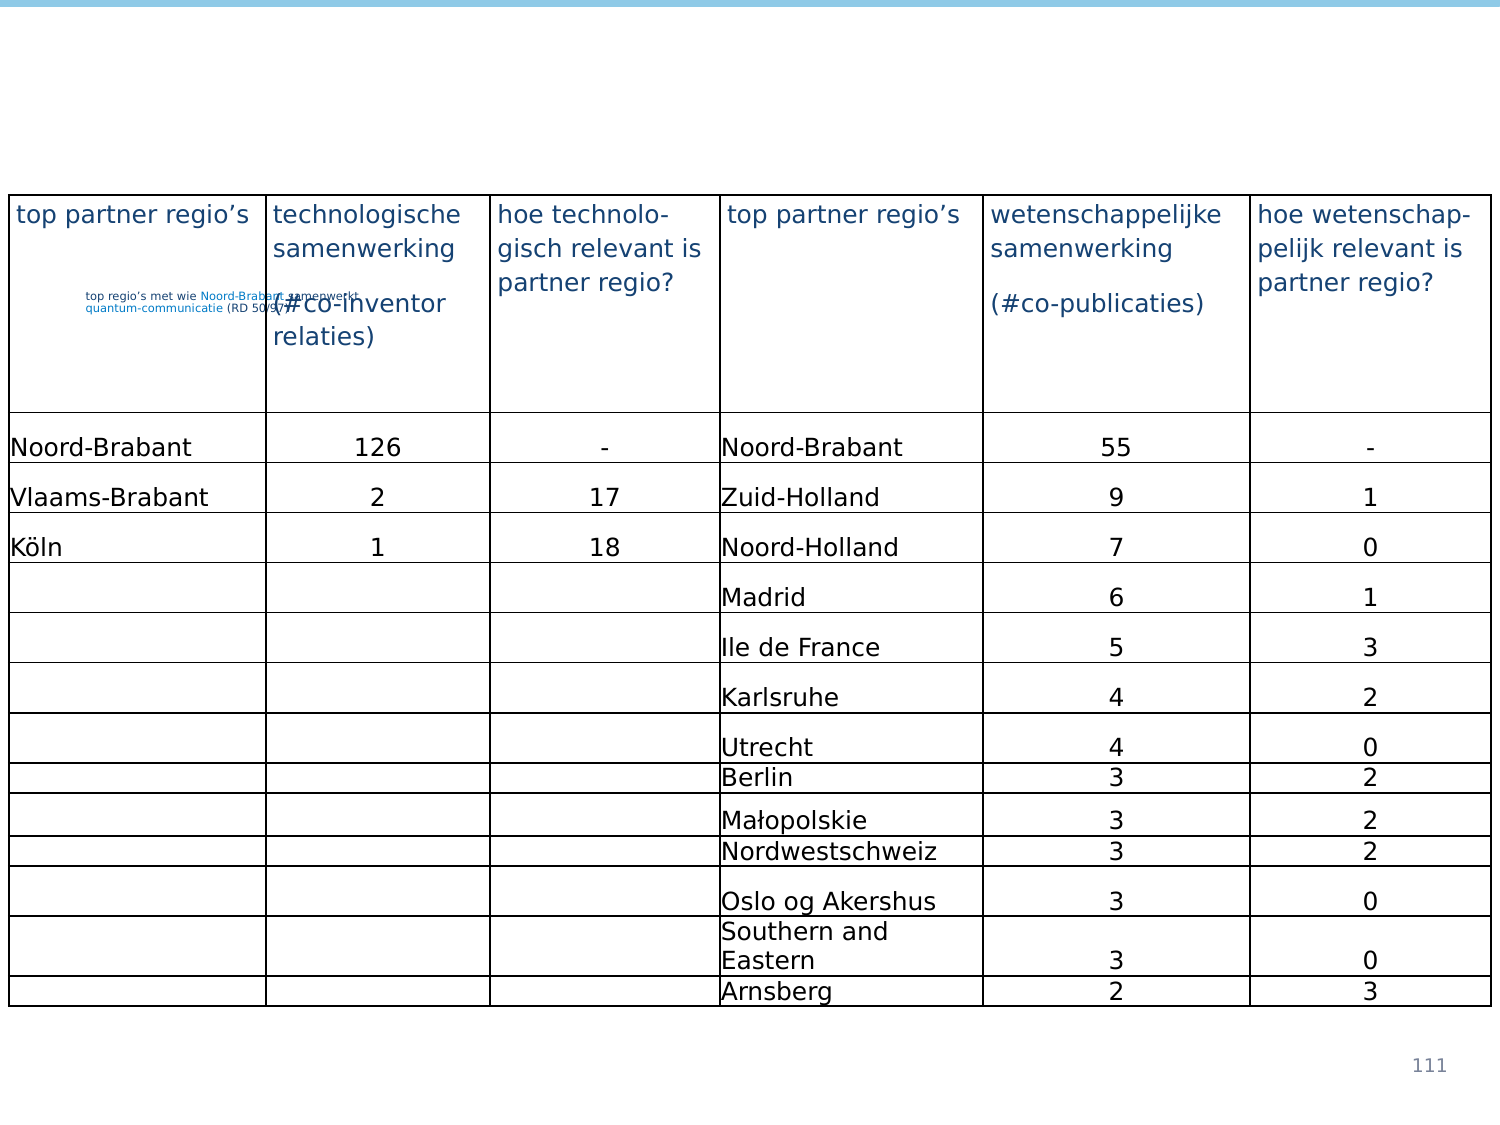

| top partner regio’s | technologische samenwerking (#co-inventor relaties) | hoe technolo-gisch relevant is partner regio? | top partner regio’s | wetenschappelijke samenwerking (#co-publicaties) | hoe wetenschap-pelijk relevant is partner regio? |
| --- | --- | --- | --- | --- | --- |
| Noord-Brabant | 126 | - | Noord-Brabant | 55 | - |
| Vlaams-Brabant | 2 | 17 | Zuid-Holland | 9 | 1 |
| Köln | 1 | 18 | Noord-Holland | 7 | 0 |
|  |  |  | Madrid | 6 | 1 |
|  |  |  | Ile de France | 5 | 3 |
|  |  |  | Karlsruhe | 4 | 2 |
|  |  |  | Utrecht | 4 | 0 |
|  |  |  | Berlin | 3 | 2 |
|  |  |  | Małopolskie | 3 | 2 |
|  |  |  | Nordwestschweiz | 3 | 2 |
|  |  |  | Oslo og Akershus | 3 | 0 |
|  |  |  | Southern and Eastern | 3 | 0 |
|  |  |  | Arnsberg | 2 | 3 |
# top regio’s met wie Noord-Brabant samenwerkt quantum-communicatie (RD 50/97)

111